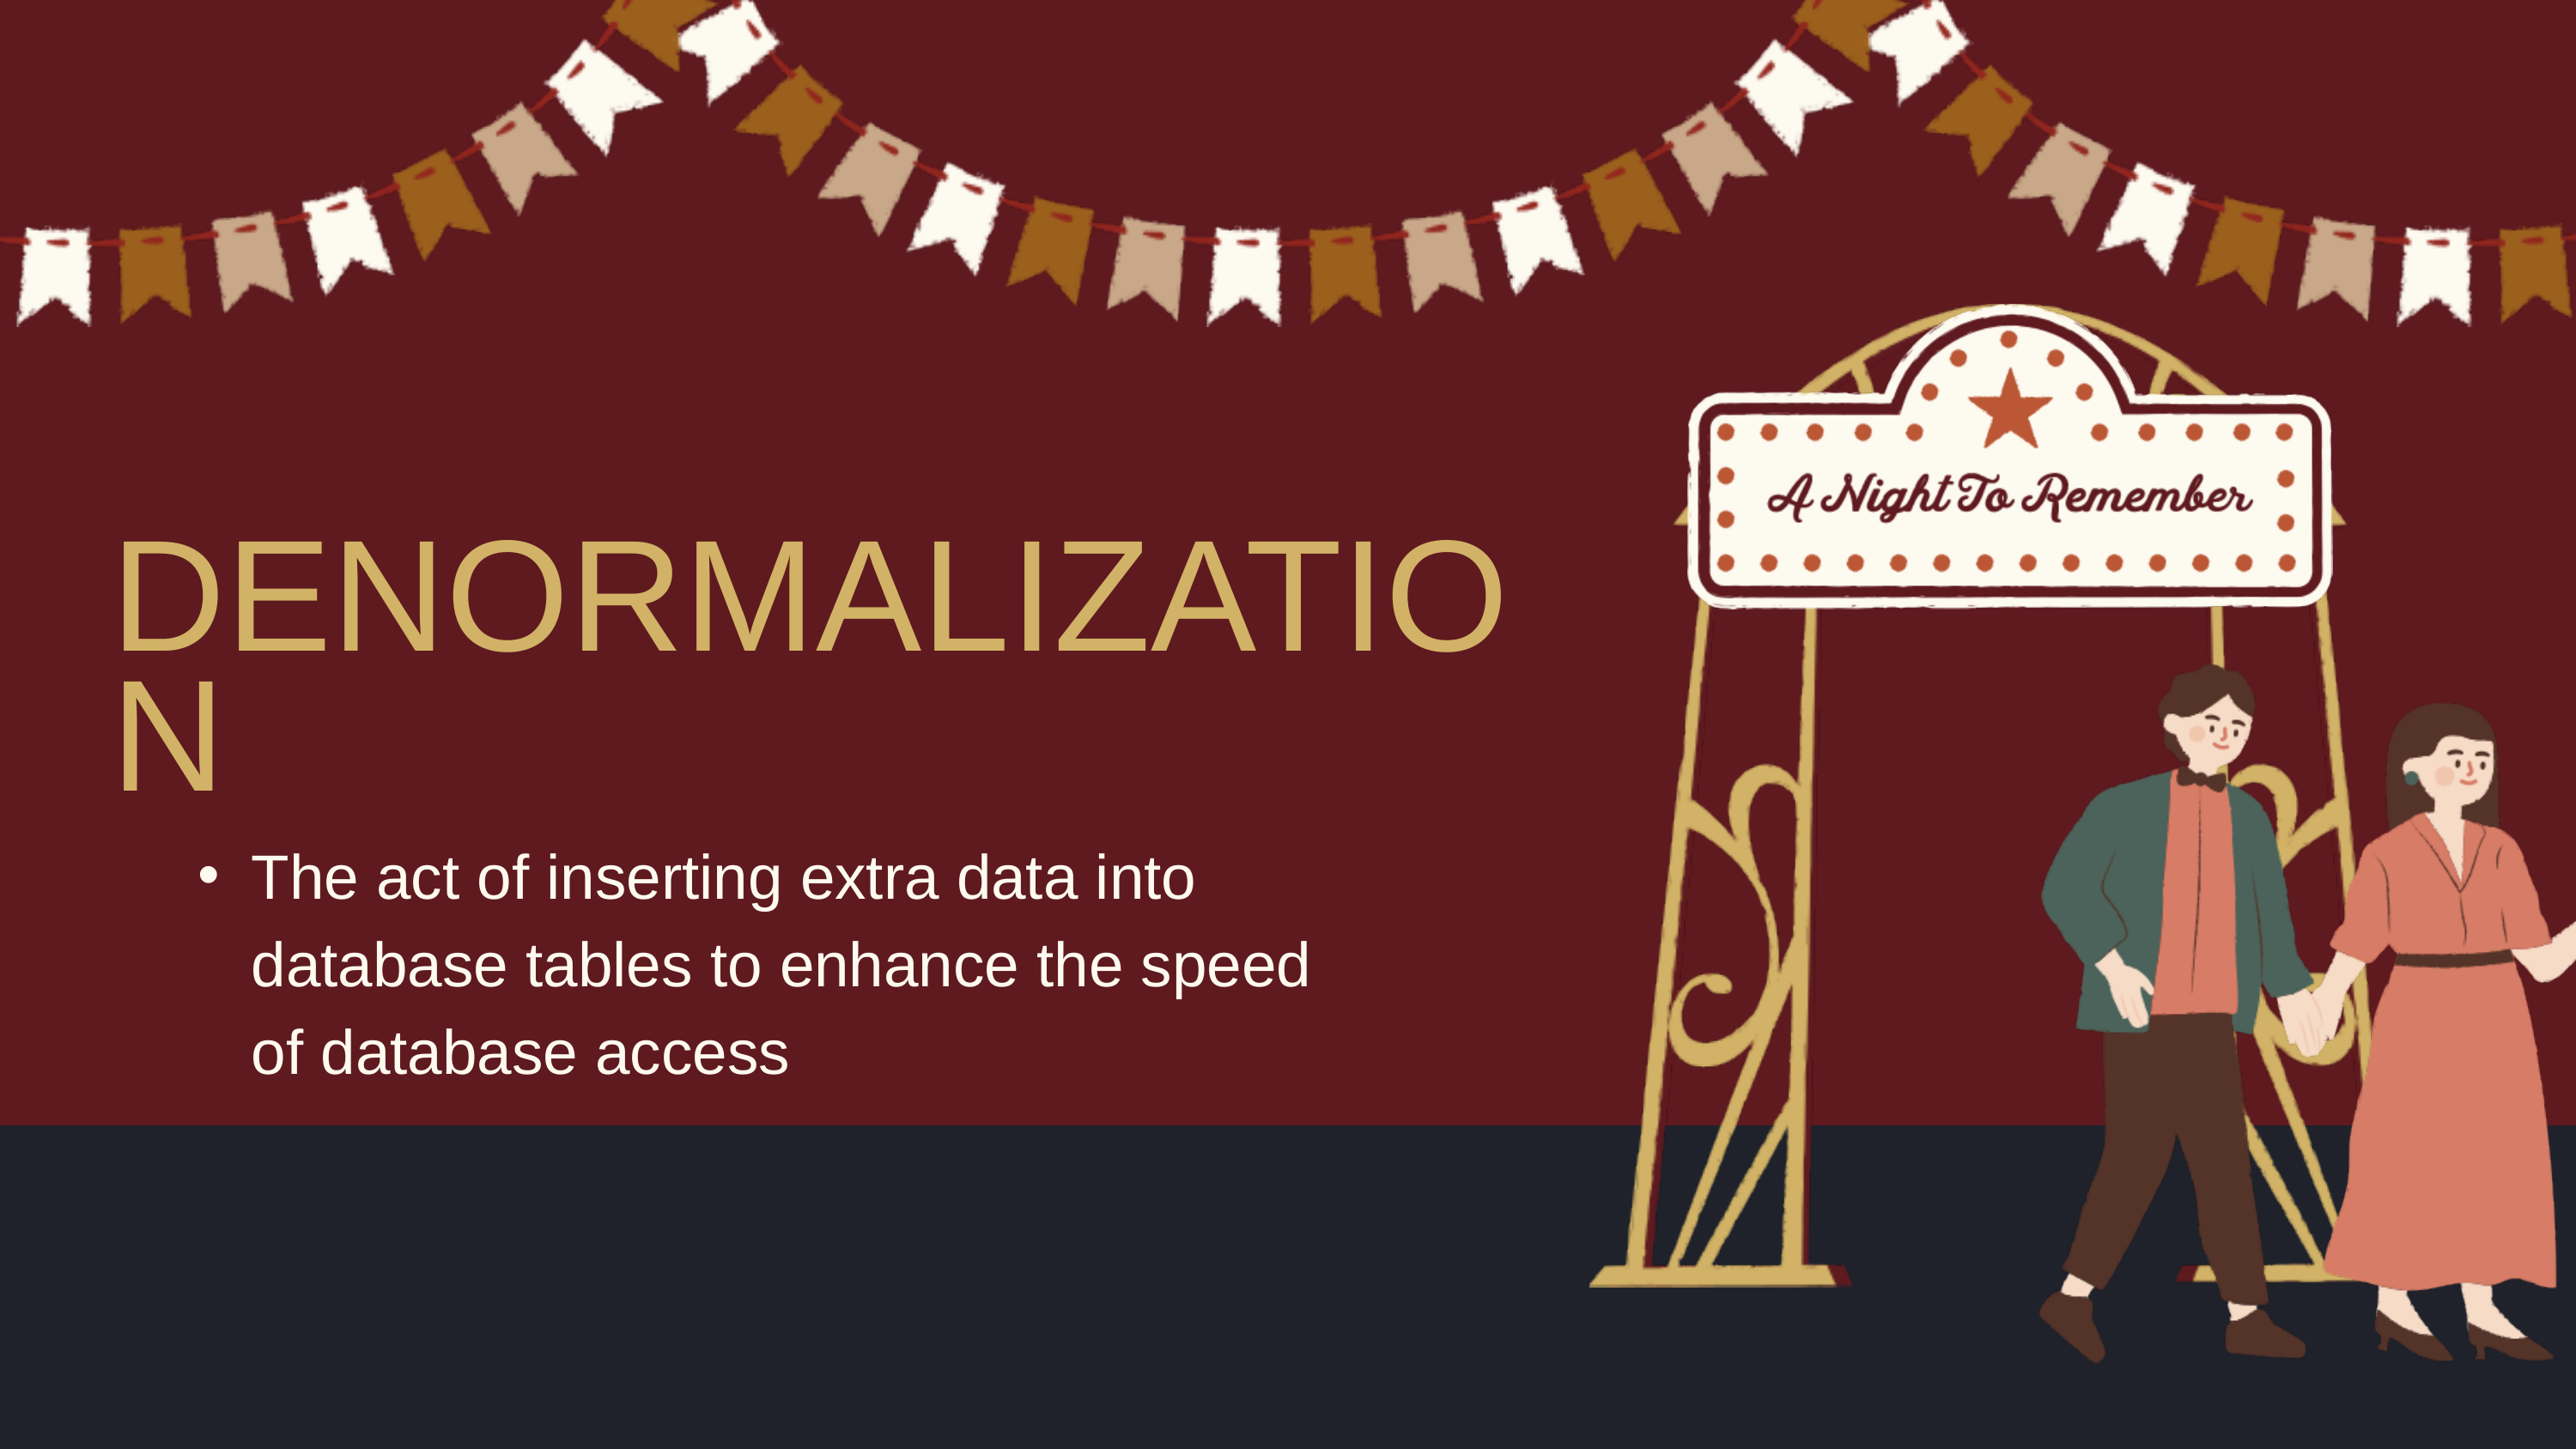

DENORMALIZATION

The act of inserting extra data into database tables to enhance the speed of database access